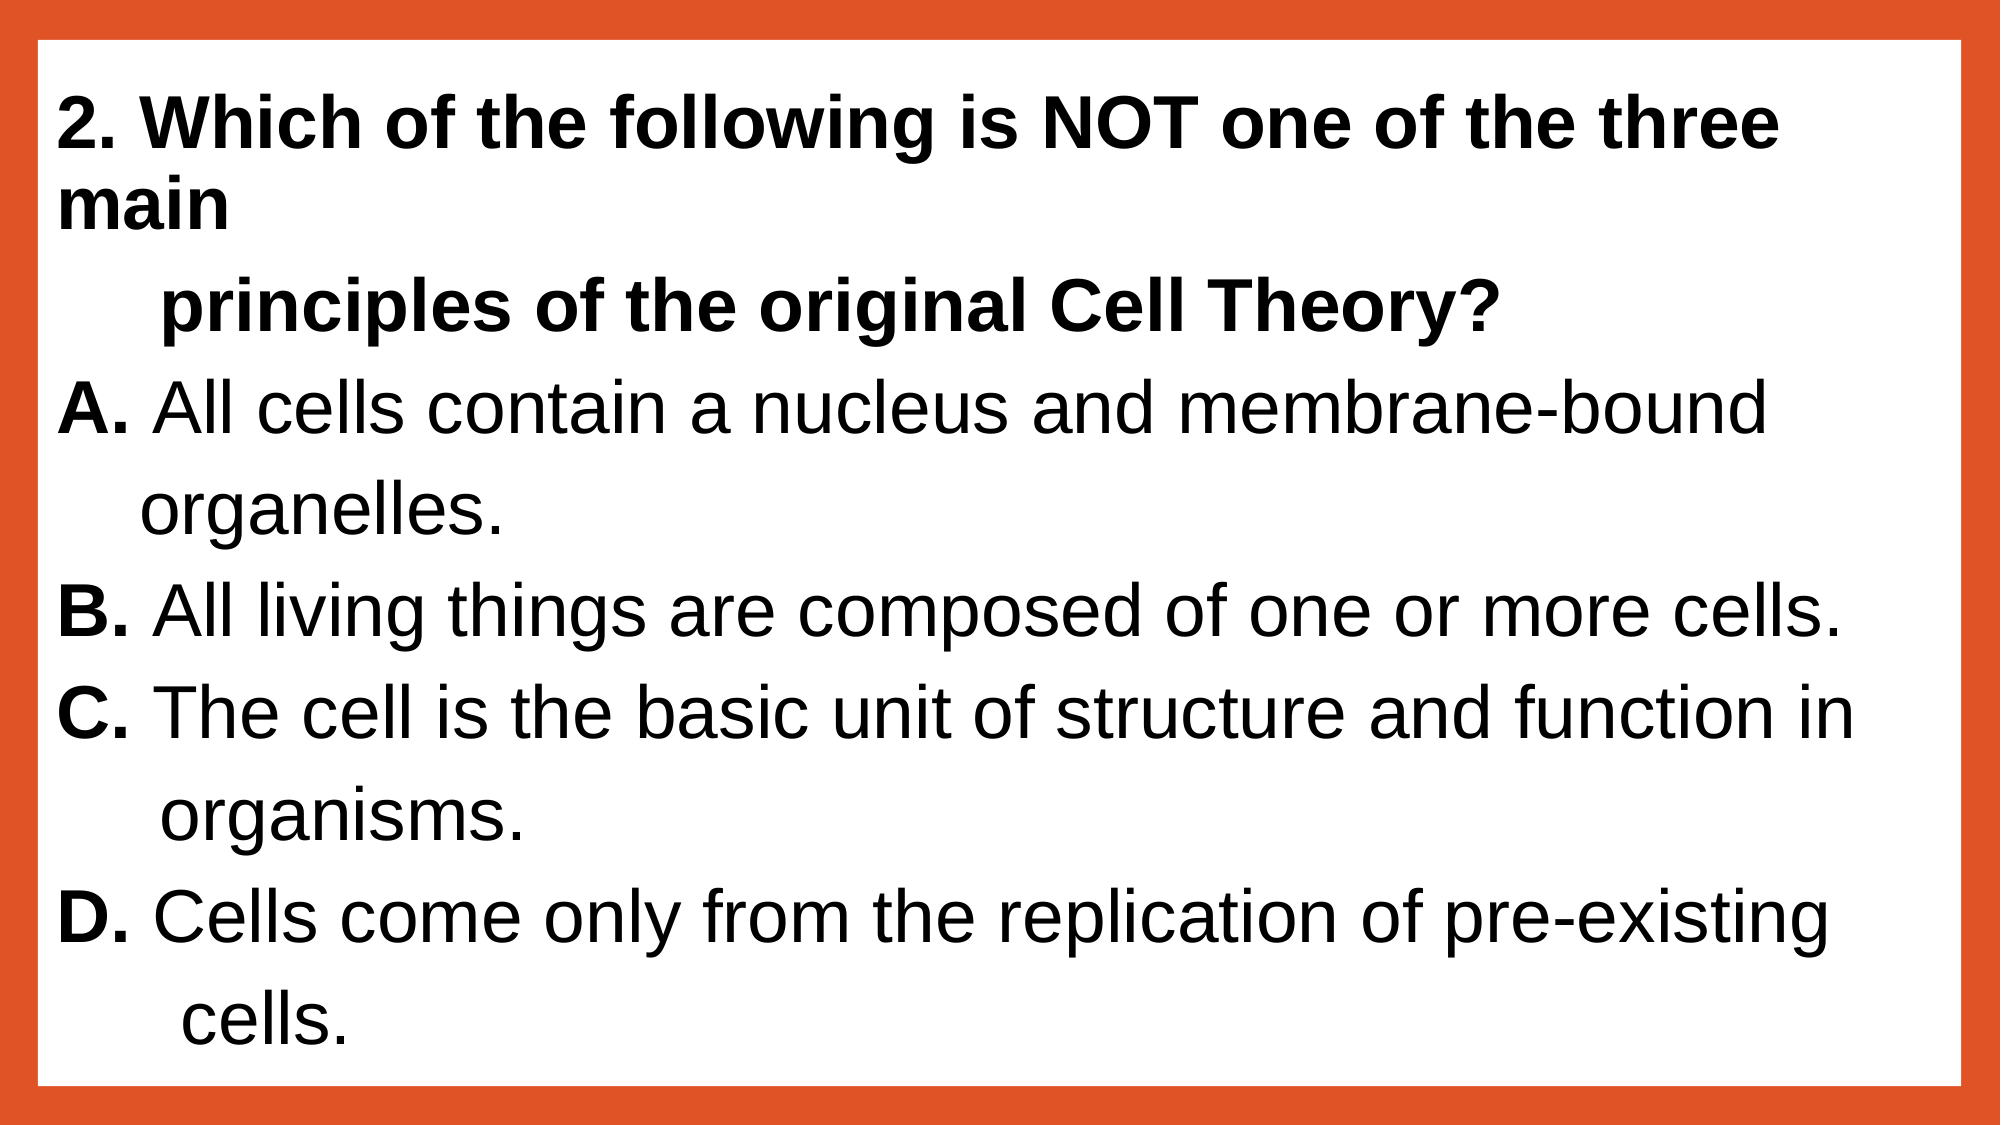

2. Which of the following is NOT one of the three main
     principles of the original Cell Theory?
A. All cells contain a nucleus and membrane-bound
    organelles.
B. All living things are composed of one or more cells.
C. The cell is the basic unit of structure and function in
     organisms.
D. Cells come only from the replication of pre-existing
      cells.